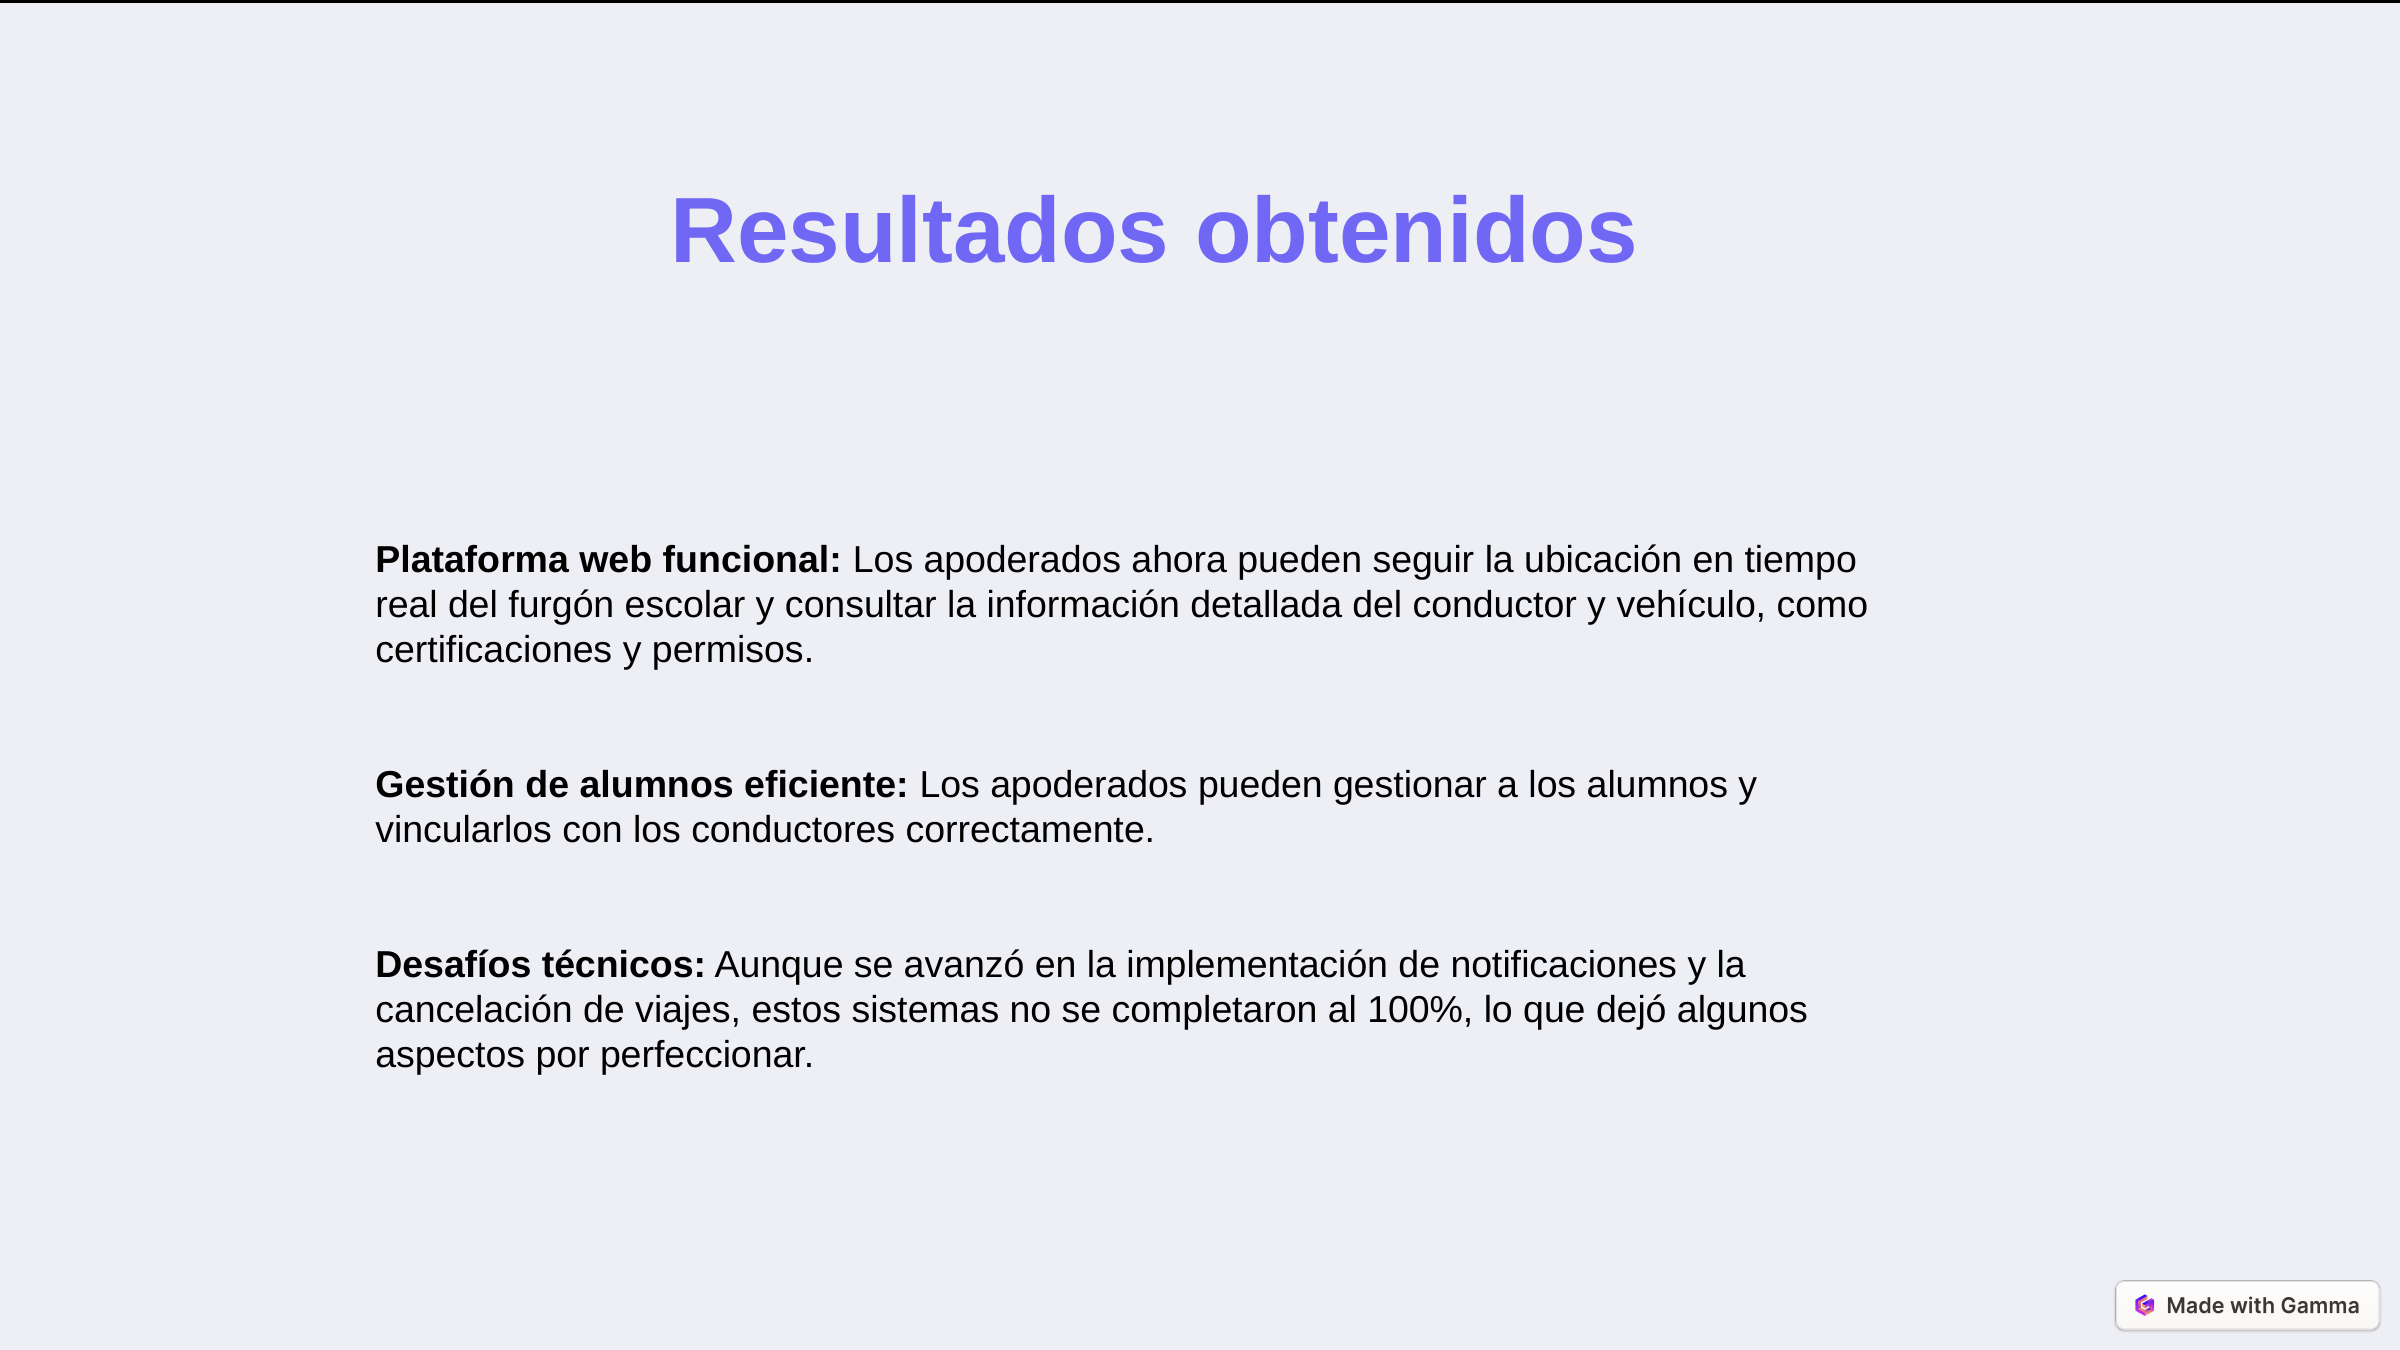

Resultados obtenidos

Plataforma web funcional: Los apoderados ahora pueden seguir la ubicación en tiempo real del furgón escolar y consultar la información detallada del conductor y vehículo, como certificaciones y permisos.

Gestión de alumnos eficiente: Los apoderados pueden gestionar a los alumnos y vincularlos con los conductores correctamente.

Desafíos técnicos: Aunque se avanzó en la implementación de notificaciones y la cancelación de viajes, estos sistemas no se completaron al 100%, lo que dejó algunos aspectos por perfeccionar.